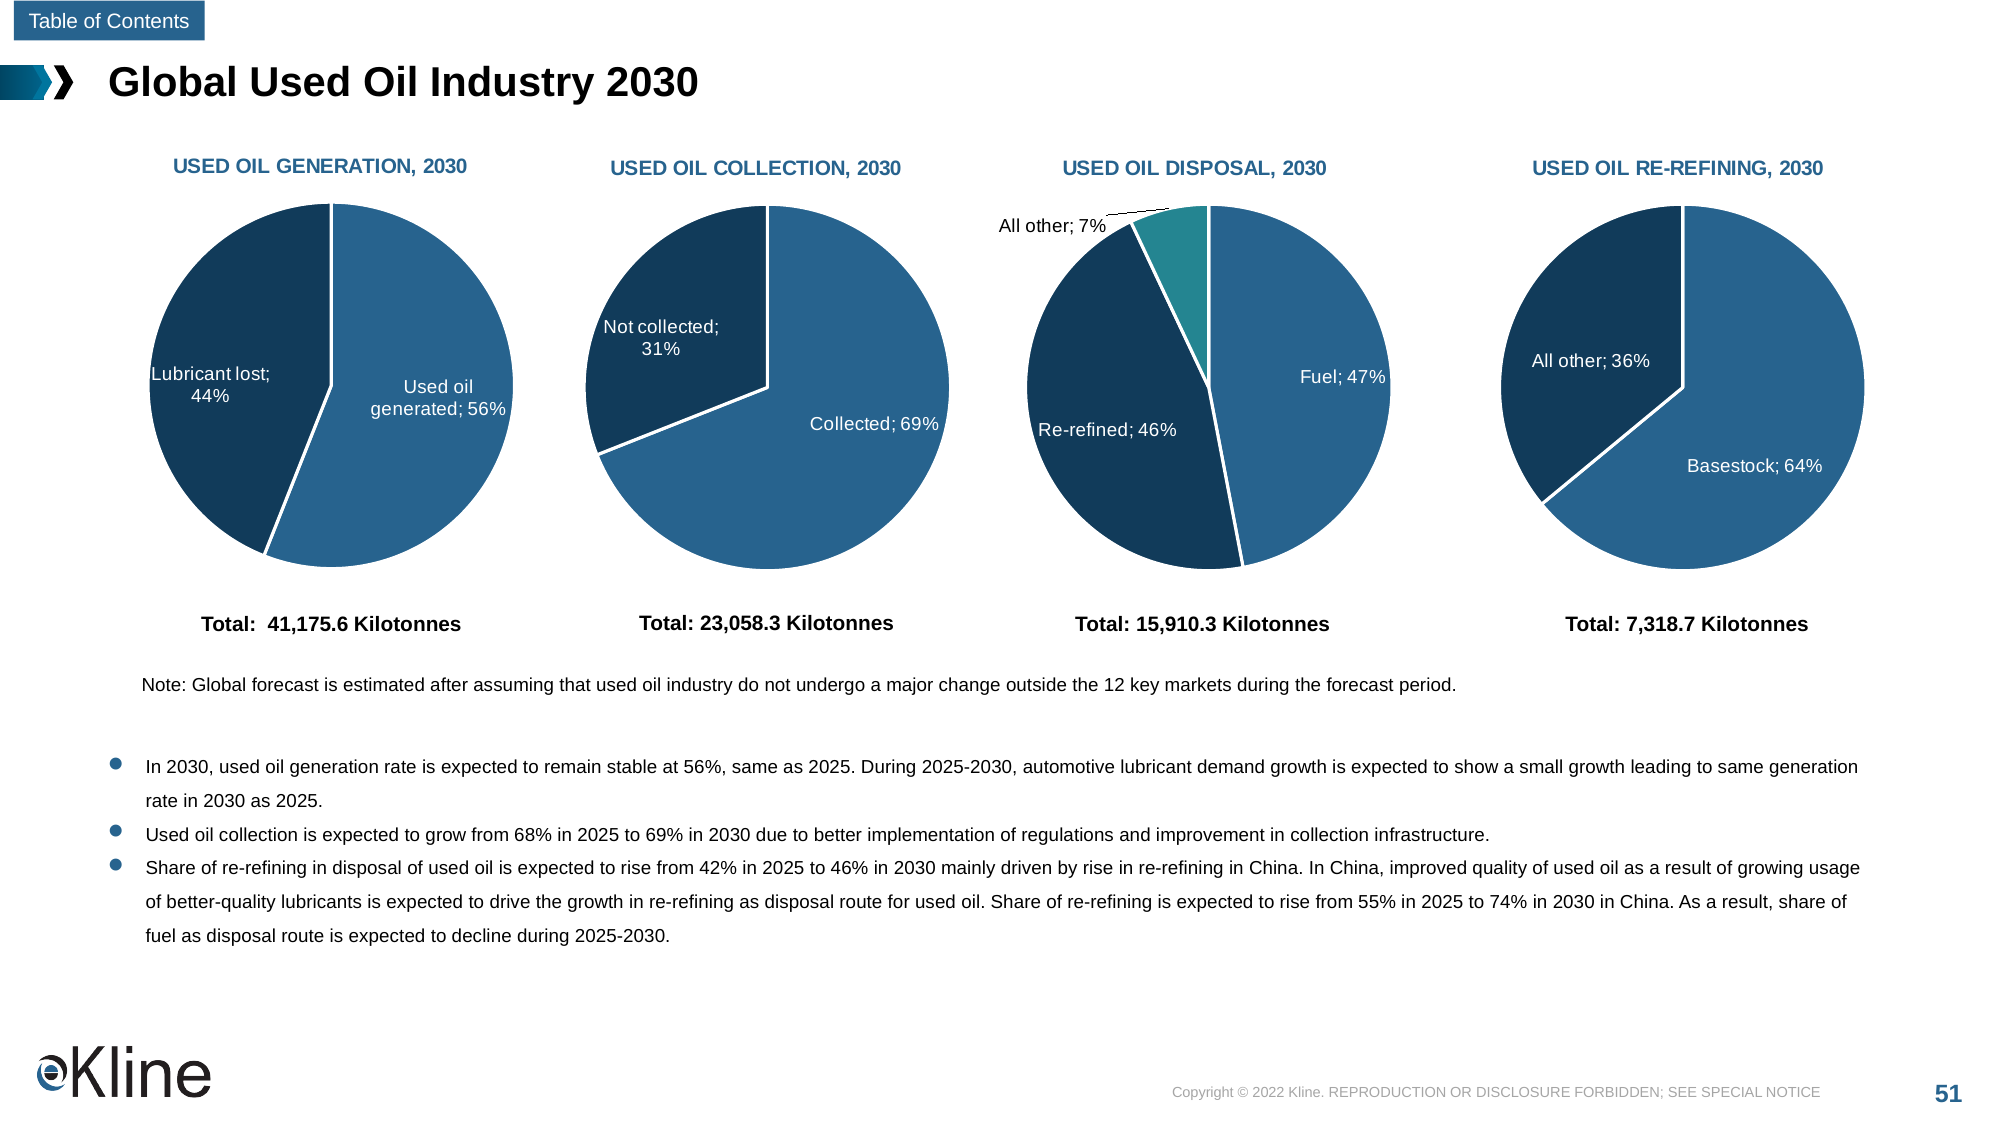

# Global Used Oil Industry 2030

### Chart: USED OIL GENERATION, 2030

| Category | Sales |
|---|---|
| Used oil generated | 0.56 |
| Lubricant lost | 0.44 |

### Chart: USED OIL COLLECTION, 2030

| Category | Sales |
|---|---|
| Collected | 0.69 |
| Not collected | 0.31 |

### Chart: USED OIL DISPOSAL, 2030

| Category | Sales |
|---|---|
| Fuel | 0.47 |
| Re-refined | 0.46 |
| All other | 0.07 |

### Chart: USED OIL RE-REFINING, 2030

| Category | Sales |
|---|---|
| Basestock | 0.64 |
| All other | 0.36 |
Total: 23,058.3 Kilotonnes
Total:  41,175.6 Kilotonnes
Total: 15,910.3 Kilotonnes
Total: 7,318.7 Kilotonnes
Note: Global forecast is estimated after assuming that used oil industry do not undergo a major change outside the 12 key markets during the forecast period.
In 2030, used oil generation rate is expected to remain stable at 56%, same as 2025. During 2025-2030, automotive lubricant demand growth is expected to show a small growth leading to same generation rate in 2030 as 2025.
Used oil collection is expected to grow from 68% in 2025 to 69% in 2030 due to better implementation of regulations and improvement in collection infrastructure.
Share of re-refining in disposal of used oil is expected to rise from 42% in 2025 to 46% in 2030 mainly driven by rise in re-refining in China. In China, improved quality of used oil as a result of growing usage of better-quality lubricants is expected to drive the growth in re-refining as disposal route for used oil. Share of re-refining is expected to rise from 55% in 2025 to 74% in 2030 in China. As a result, share of fuel as disposal route is expected to decline during 2025-2030.